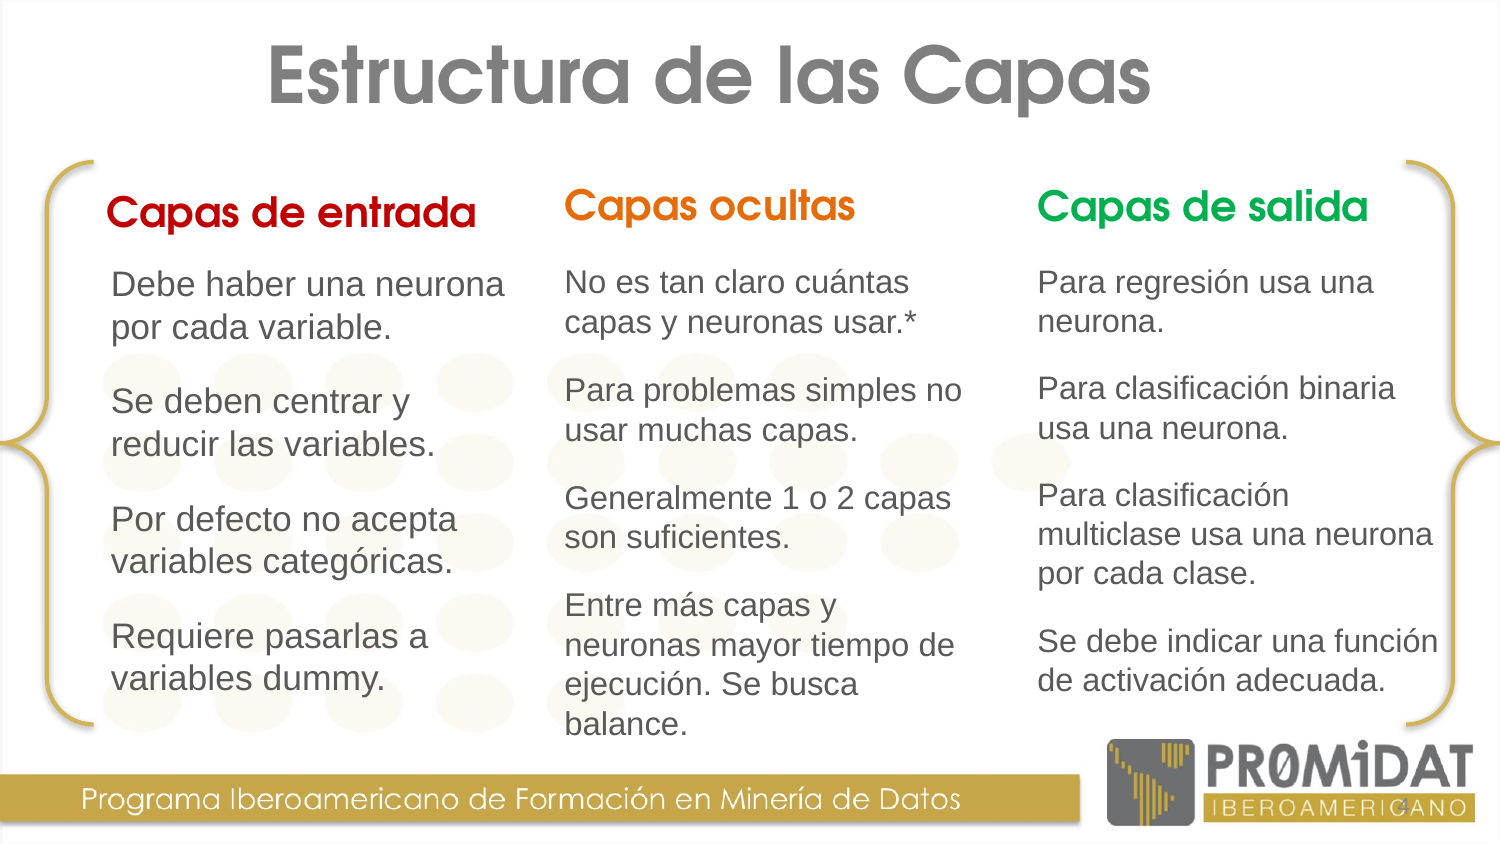

# Estructura de las Capas
Capas ocultas

Capas de salida
Capas de entrada
Debe haber una neurona por cada variable.
Se deben centrar y reducir las variables.
Por defecto no acepta variables categóricas.
Requiere pasarlas a variables dummy.
No es tan claro cuántas capas y neuronas usar.*
Para problemas simples no usar muchas capas.
Generalmente 1 o 2 capas son suficientes.
Entre más capas y neuronas mayor tiempo de ejecución. Se busca balance.
Para regresión usa una neurona.
Para clasificación binaria usa una neurona.
Para clasificación multiclase usa una neurona por cada clase.
Se debe indicar una función de activación adecuada.
4